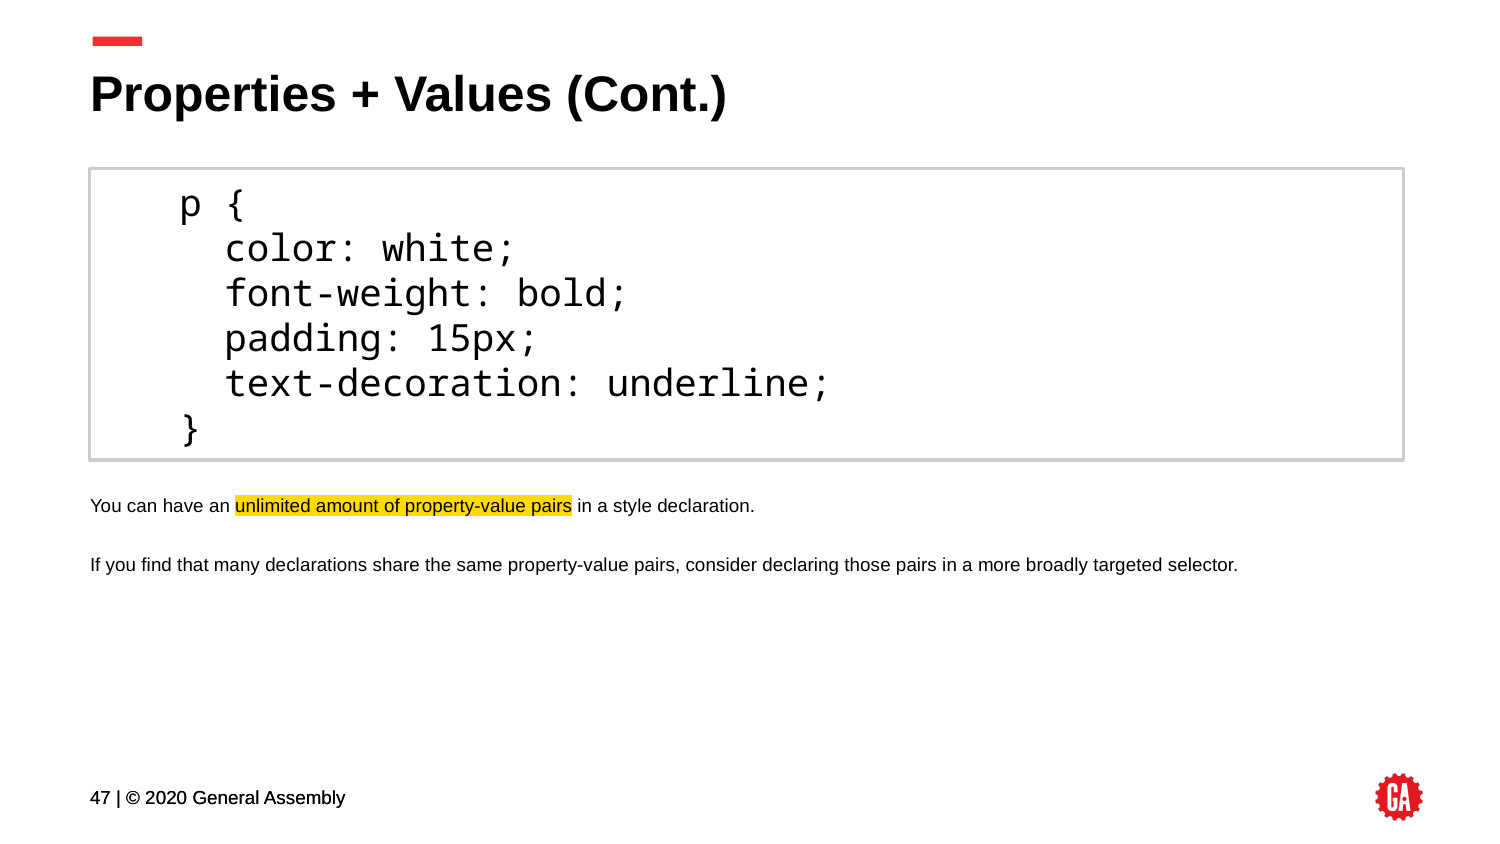

# Properties + Values (Cont.)
p {
  color: white;
  font-weight: bold;
  padding: 15px;
  text-decoration: underline;
}
You can have an unlimited amount of property-value pairs in a style declaration.
If you find that many declarations share the same property-value pairs, consider declaring those pairs in a more broadly targeted selector.
47 | © 2020 General Assembly
47 | © 2020 General Assembly